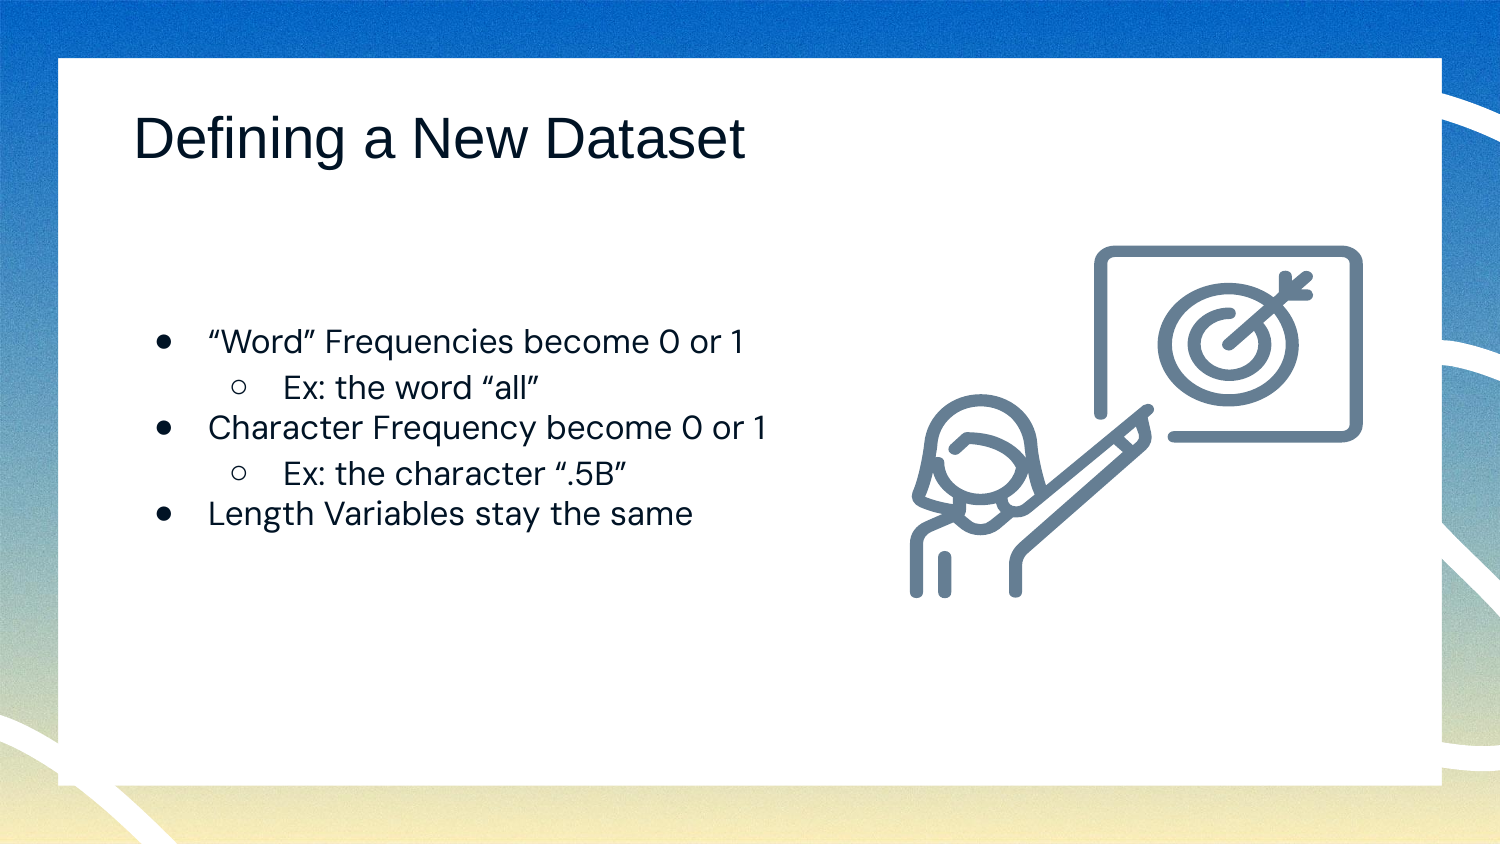

# Defining a New Dataset

“Word” Frequencies become 0 or 1
Ex: the word “all”
Character Frequency become 0 or 1
Ex: the character “.5B”
Length Variables stay the same